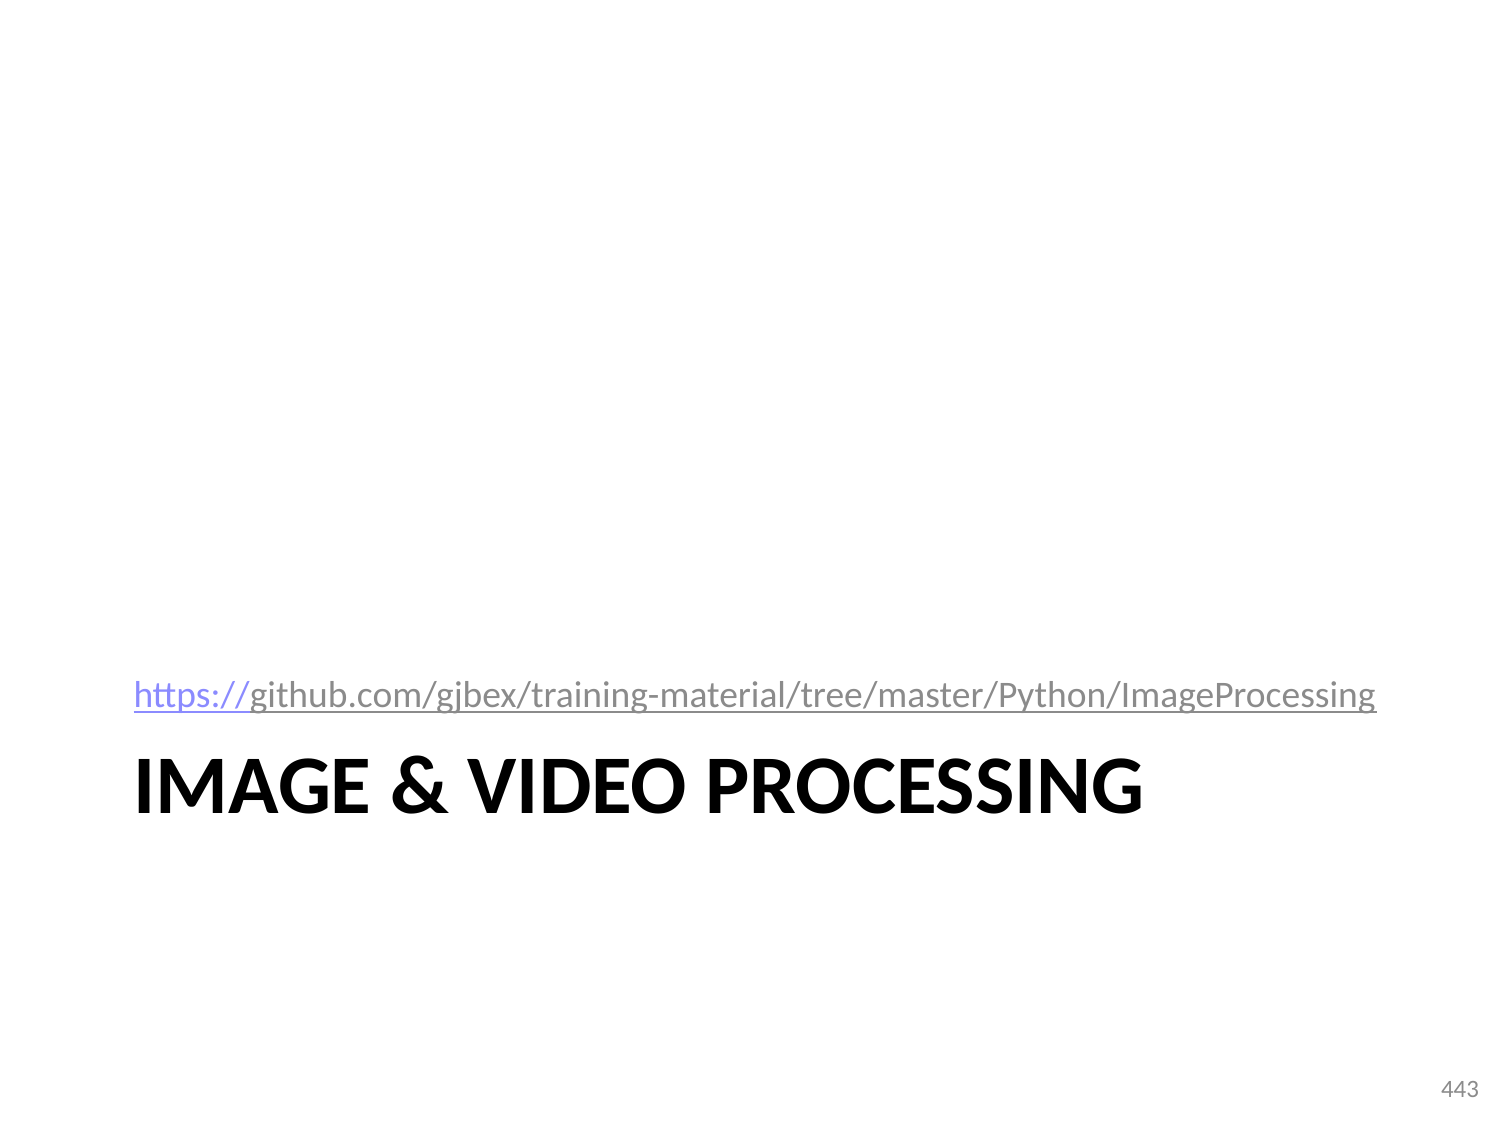

https://github.com/gjbex/training-material/tree/master/Python/ImageProcessing
# Image & video processing
443